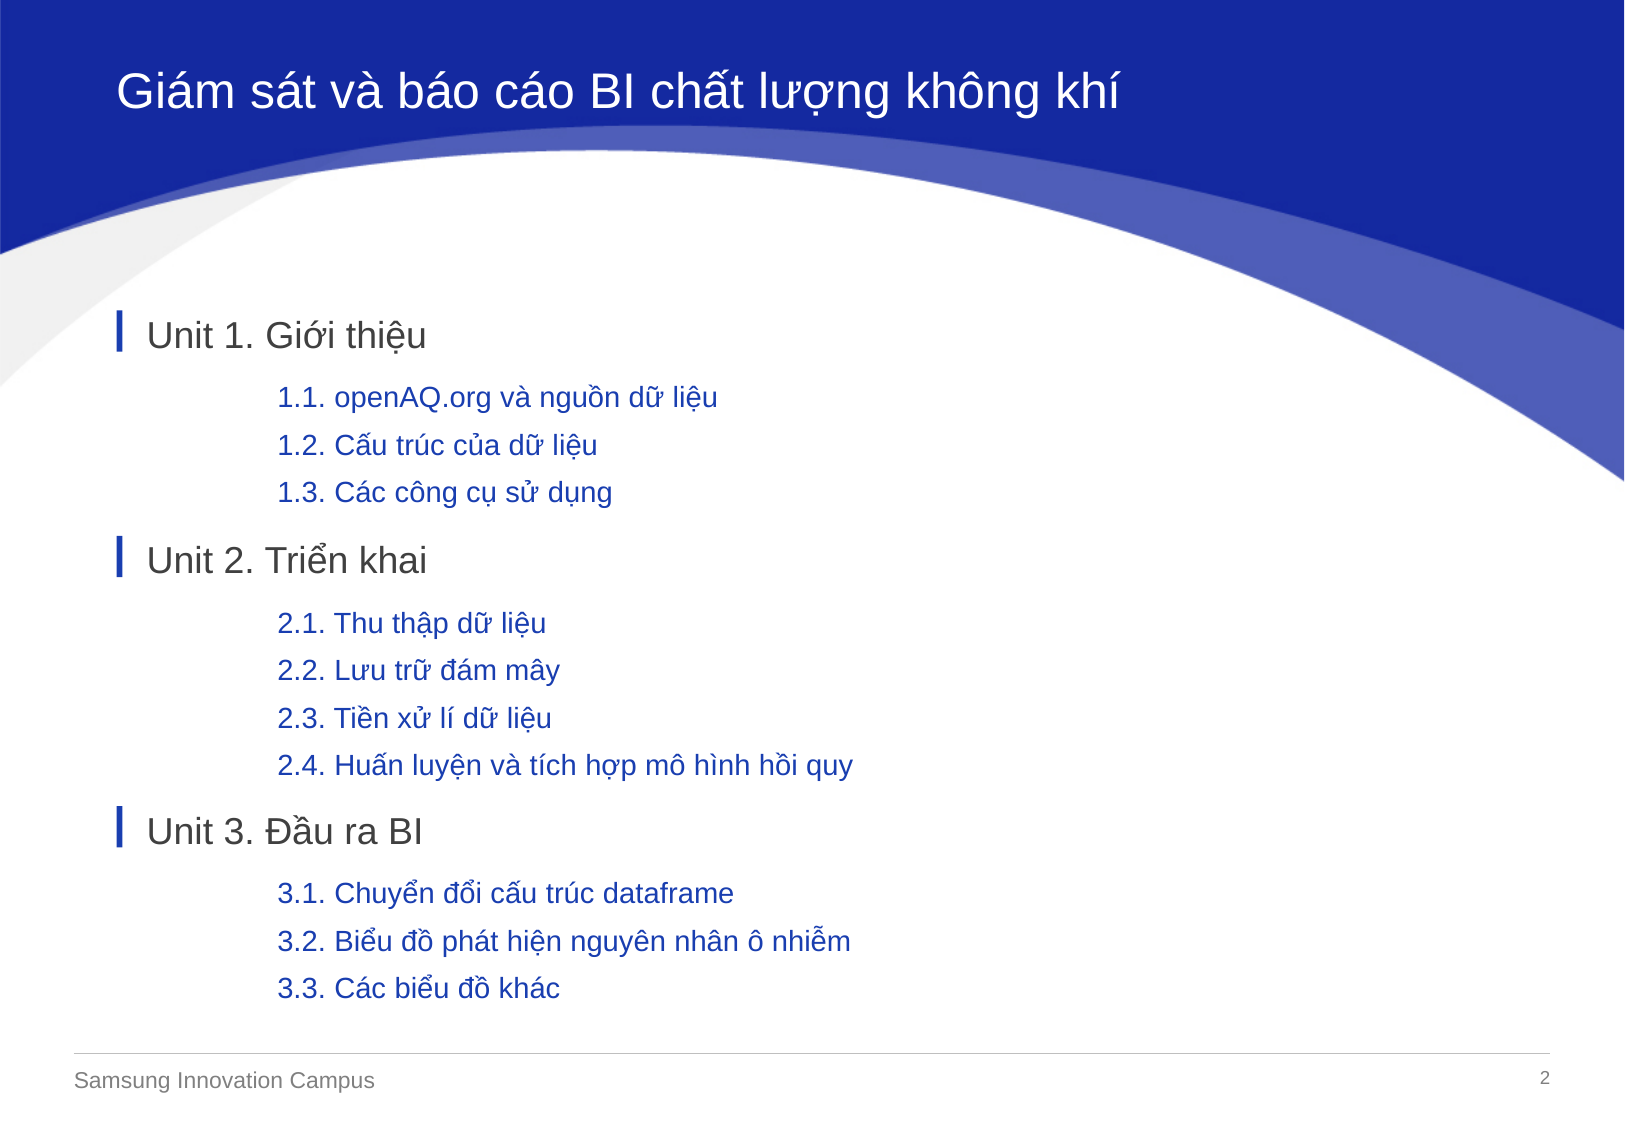

Giám sát và báo cáo BI chất lượng không khí

Unit 1. Giới thiệu
1.1. openAQ.org và nguồn dữ liệu
1.2. Cấu trúc của dữ liệu
1.3. Các công cụ sử dụng

Unit 2. Triển khai
2.1. Thu thập dữ liệu
2.2. Lưu trữ đám mây
2.3. Tiền xử lí dữ liệu
2.4. Huấn luyện và tích hợp mô hình hồi quy

Unit 3. Đầu ra BI
3.1. Chuyển đổi cấu trúc dataframe
3.2. Biểu đồ phát hiện nguyên nhân ô nhiễm
3.3. Các biểu đồ khác